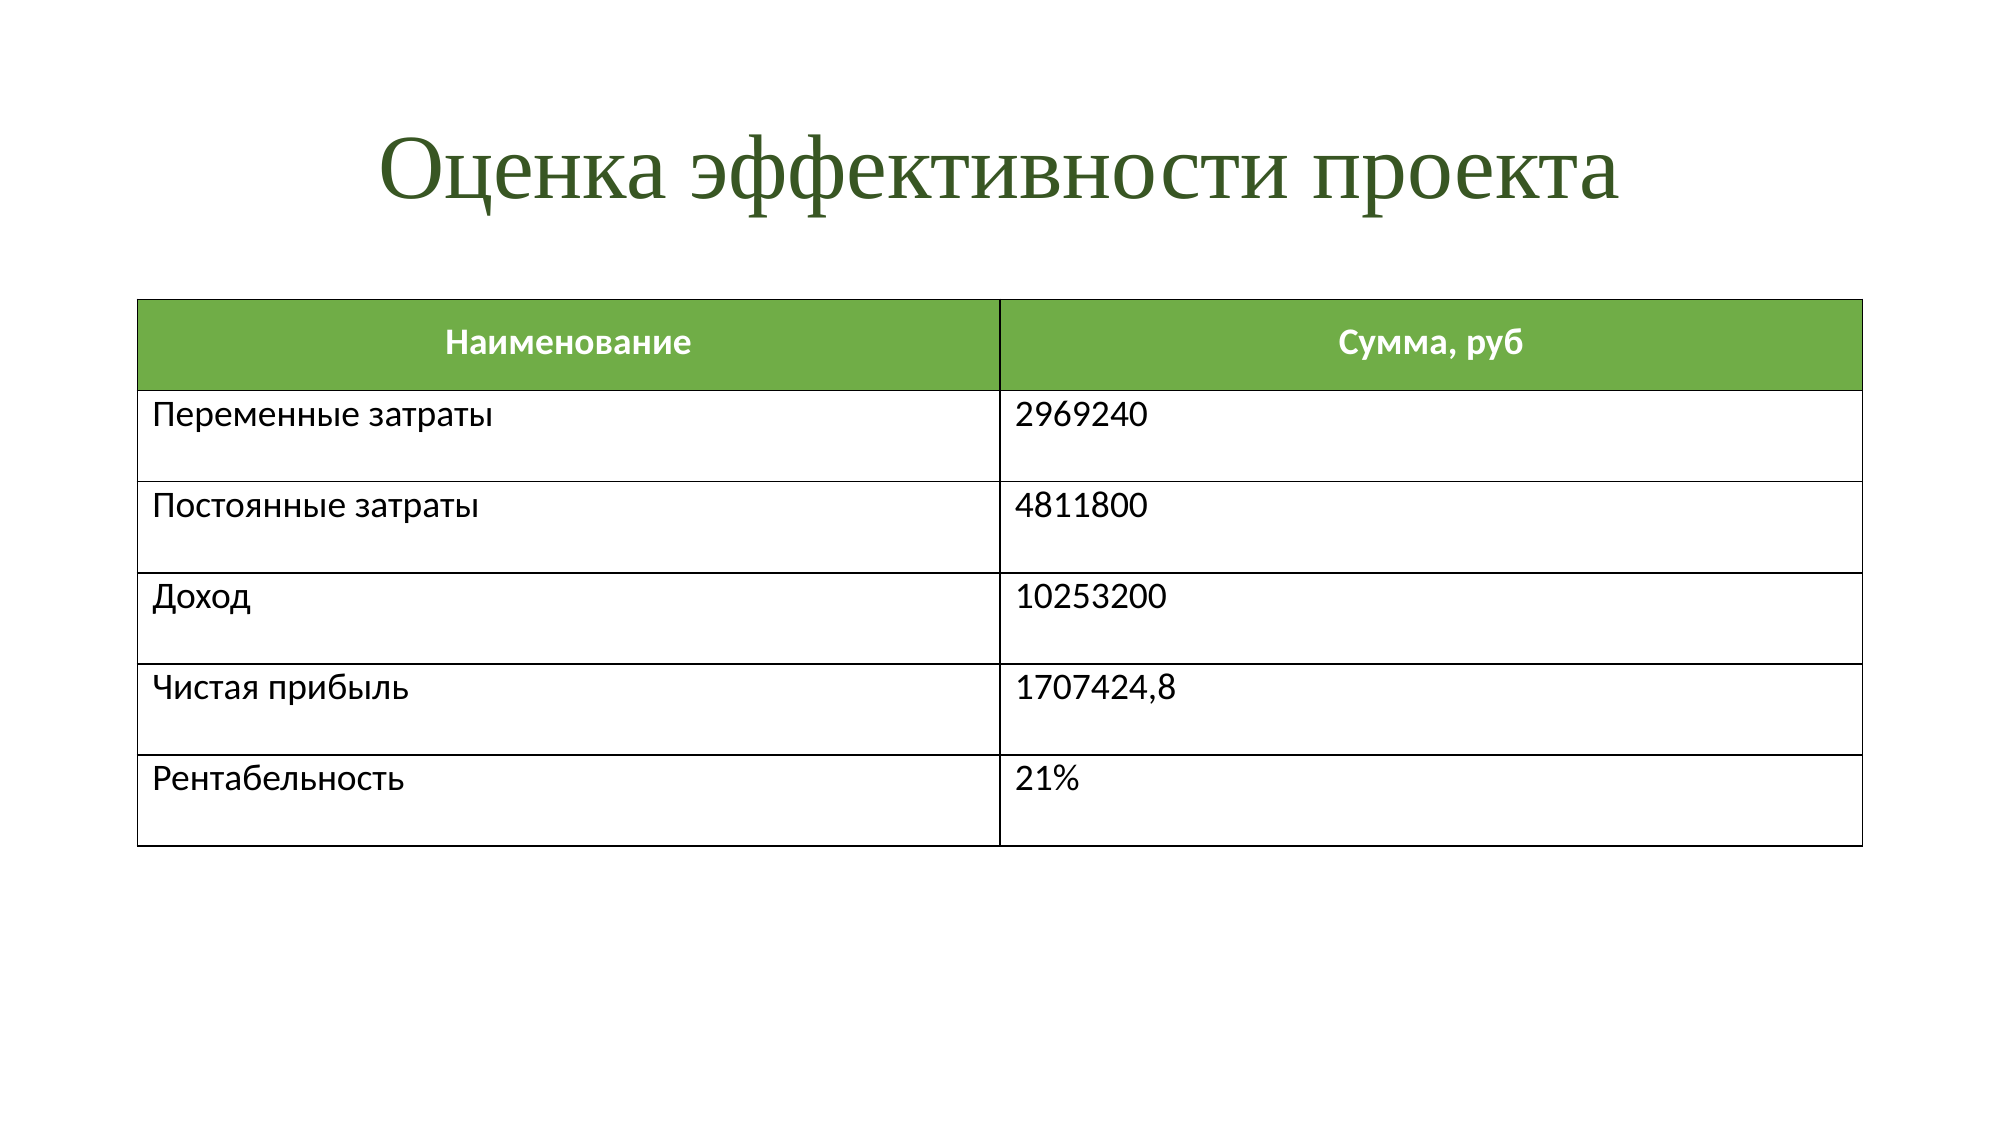

# Оценка эффективности проекта
| Наименование | Сумма, руб |
| --- | --- |
| Переменные затраты | 2969240 |
| Постоянные затраты | 4811800 |
| Доход | 10253200 |
| Чистая прибыль | 1707424,8 |
| Рентабельность | 21% |